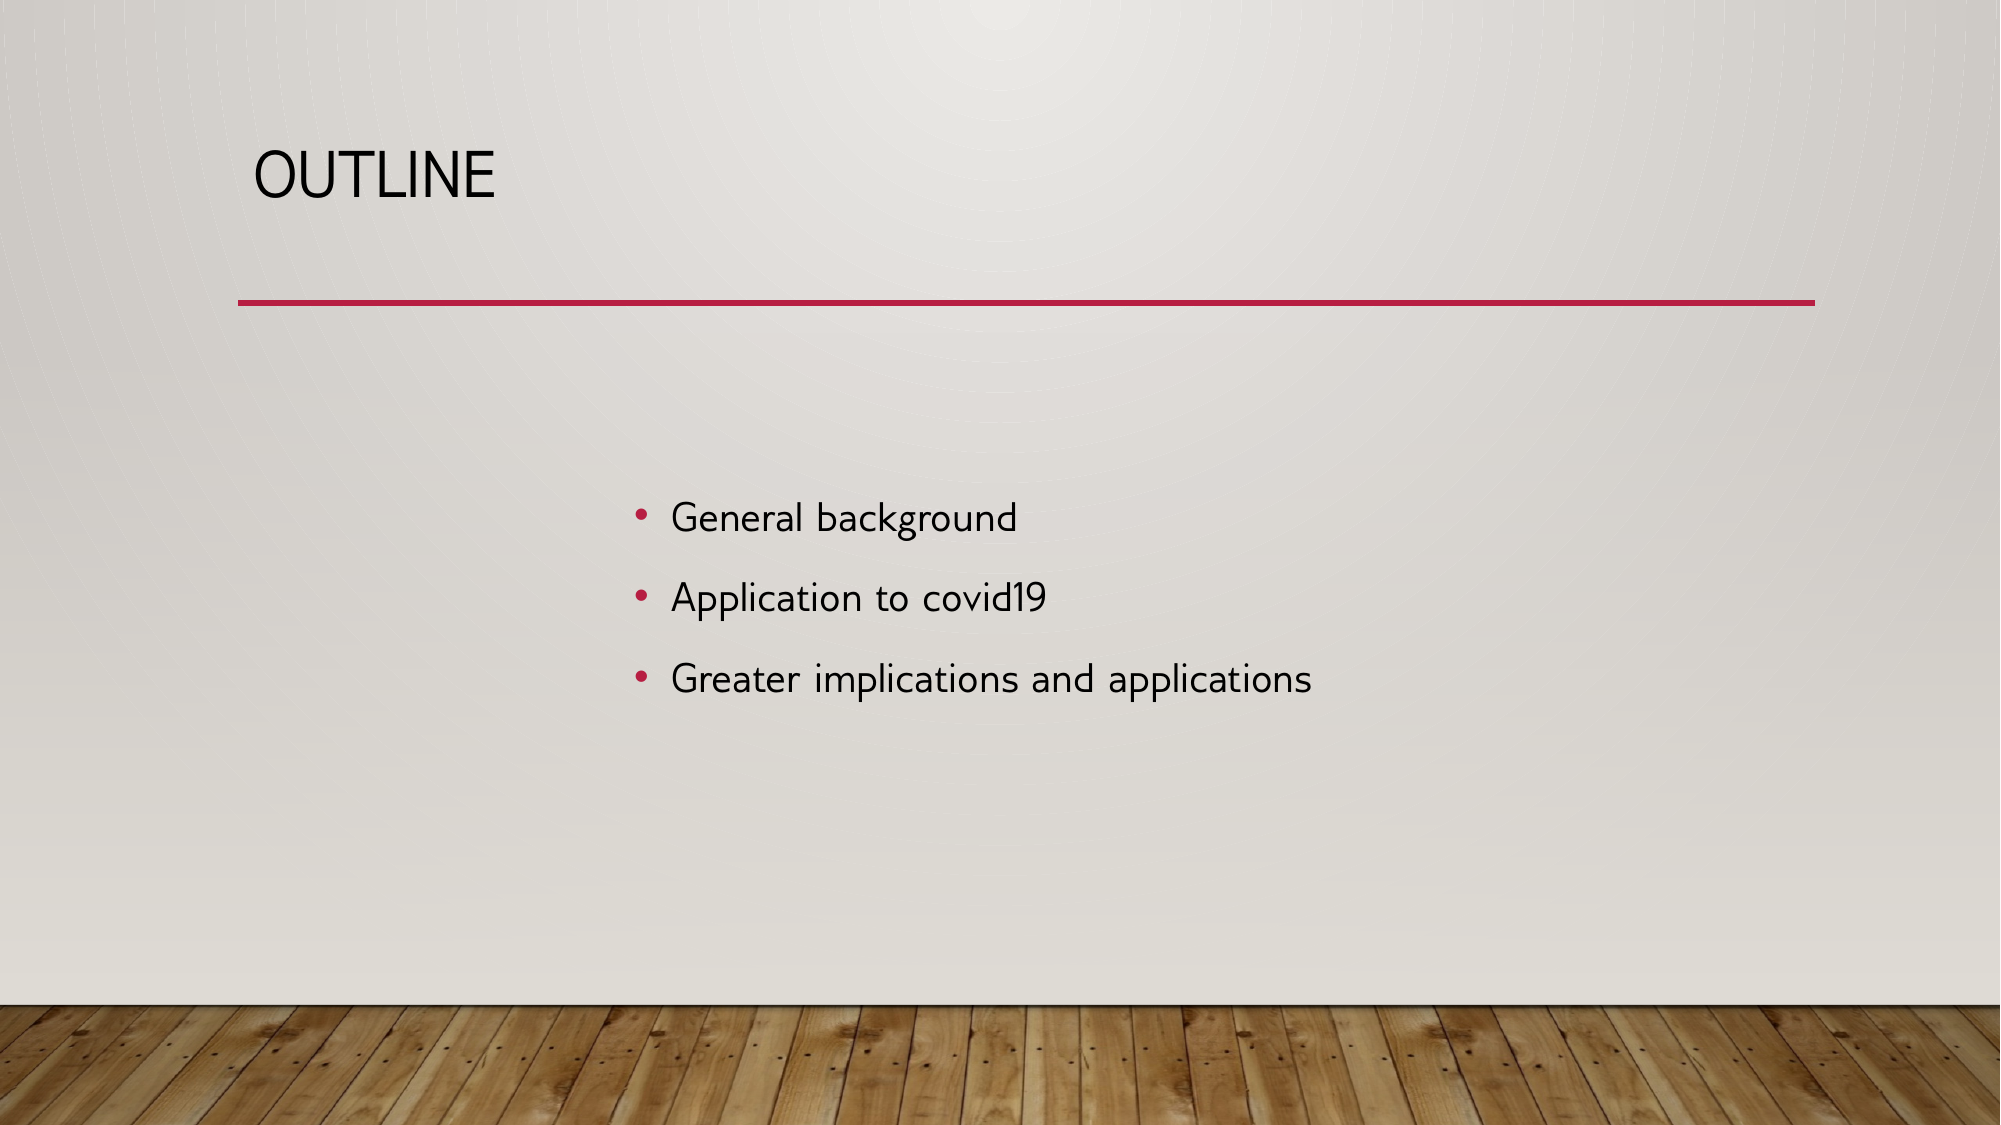

# Outline
General background
Application to covid19
Greater implications and applications